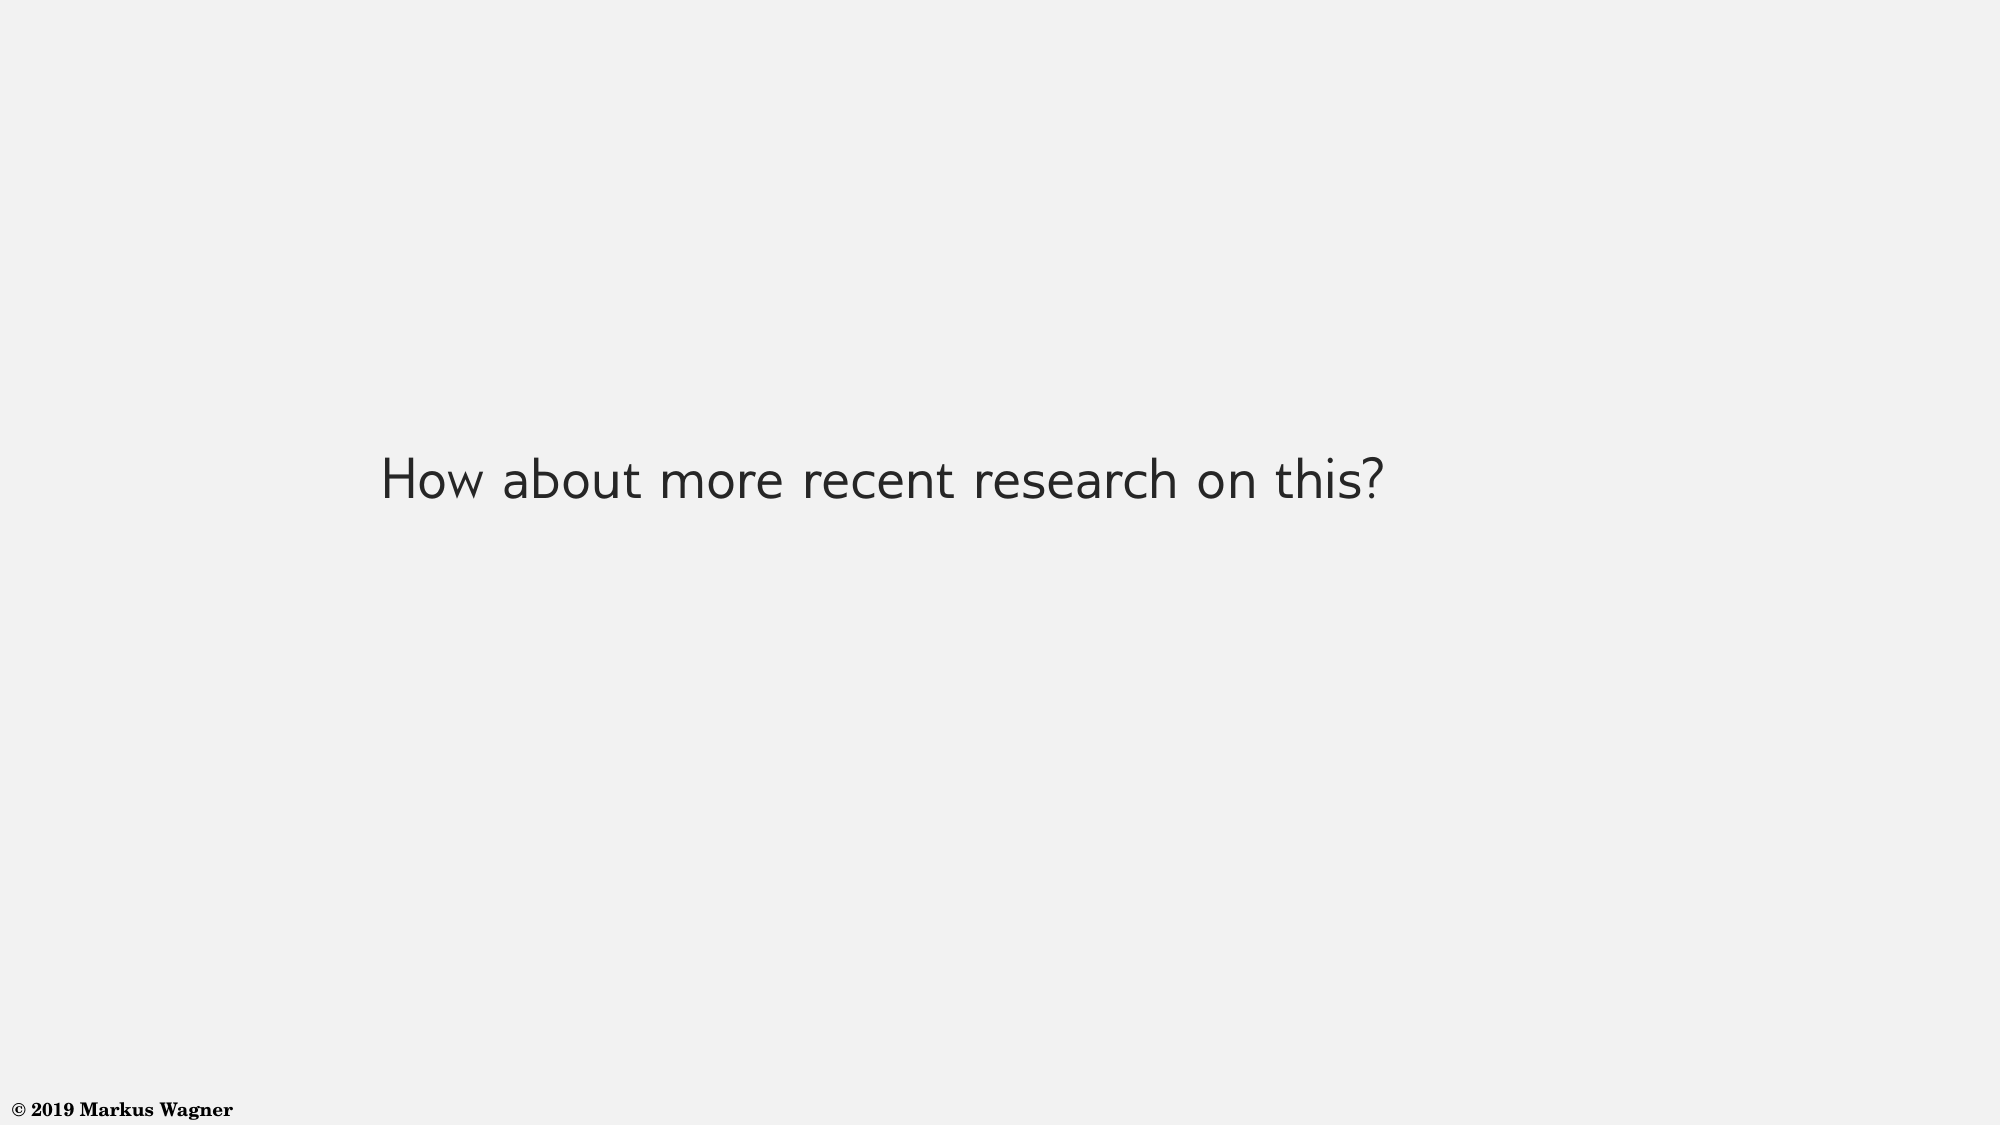

How about more recent research on this?